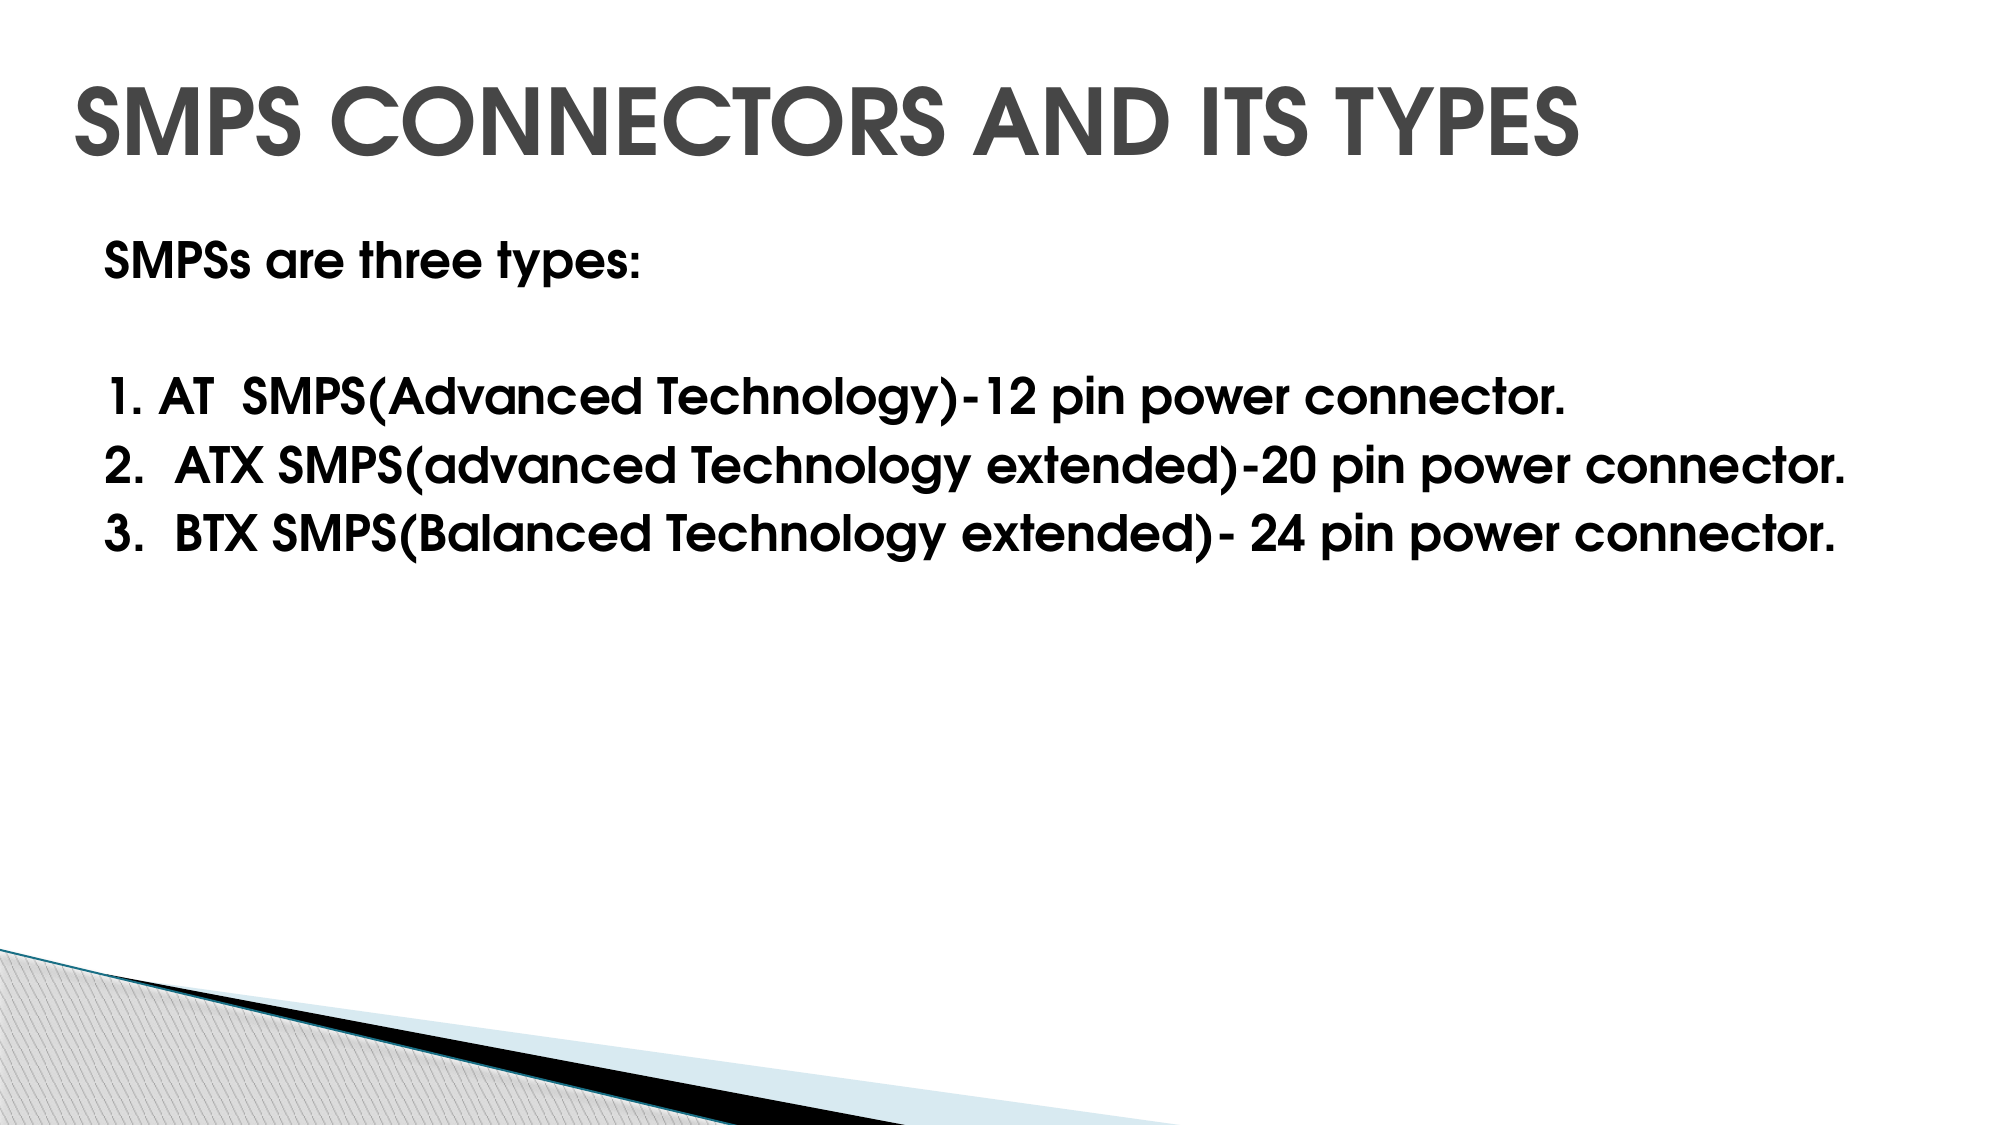

SMPS CONNECTORS AND ITS TYPES

SMPSs are three types:

1. AT  SMPS(Advanced Technology)-12 pin power connector.
2.  ATX SMPS(advanced Technology extended)-20 pin power connector.
3.  BTX SMPS(Balanced Technology extended)- 24 pin power connector.